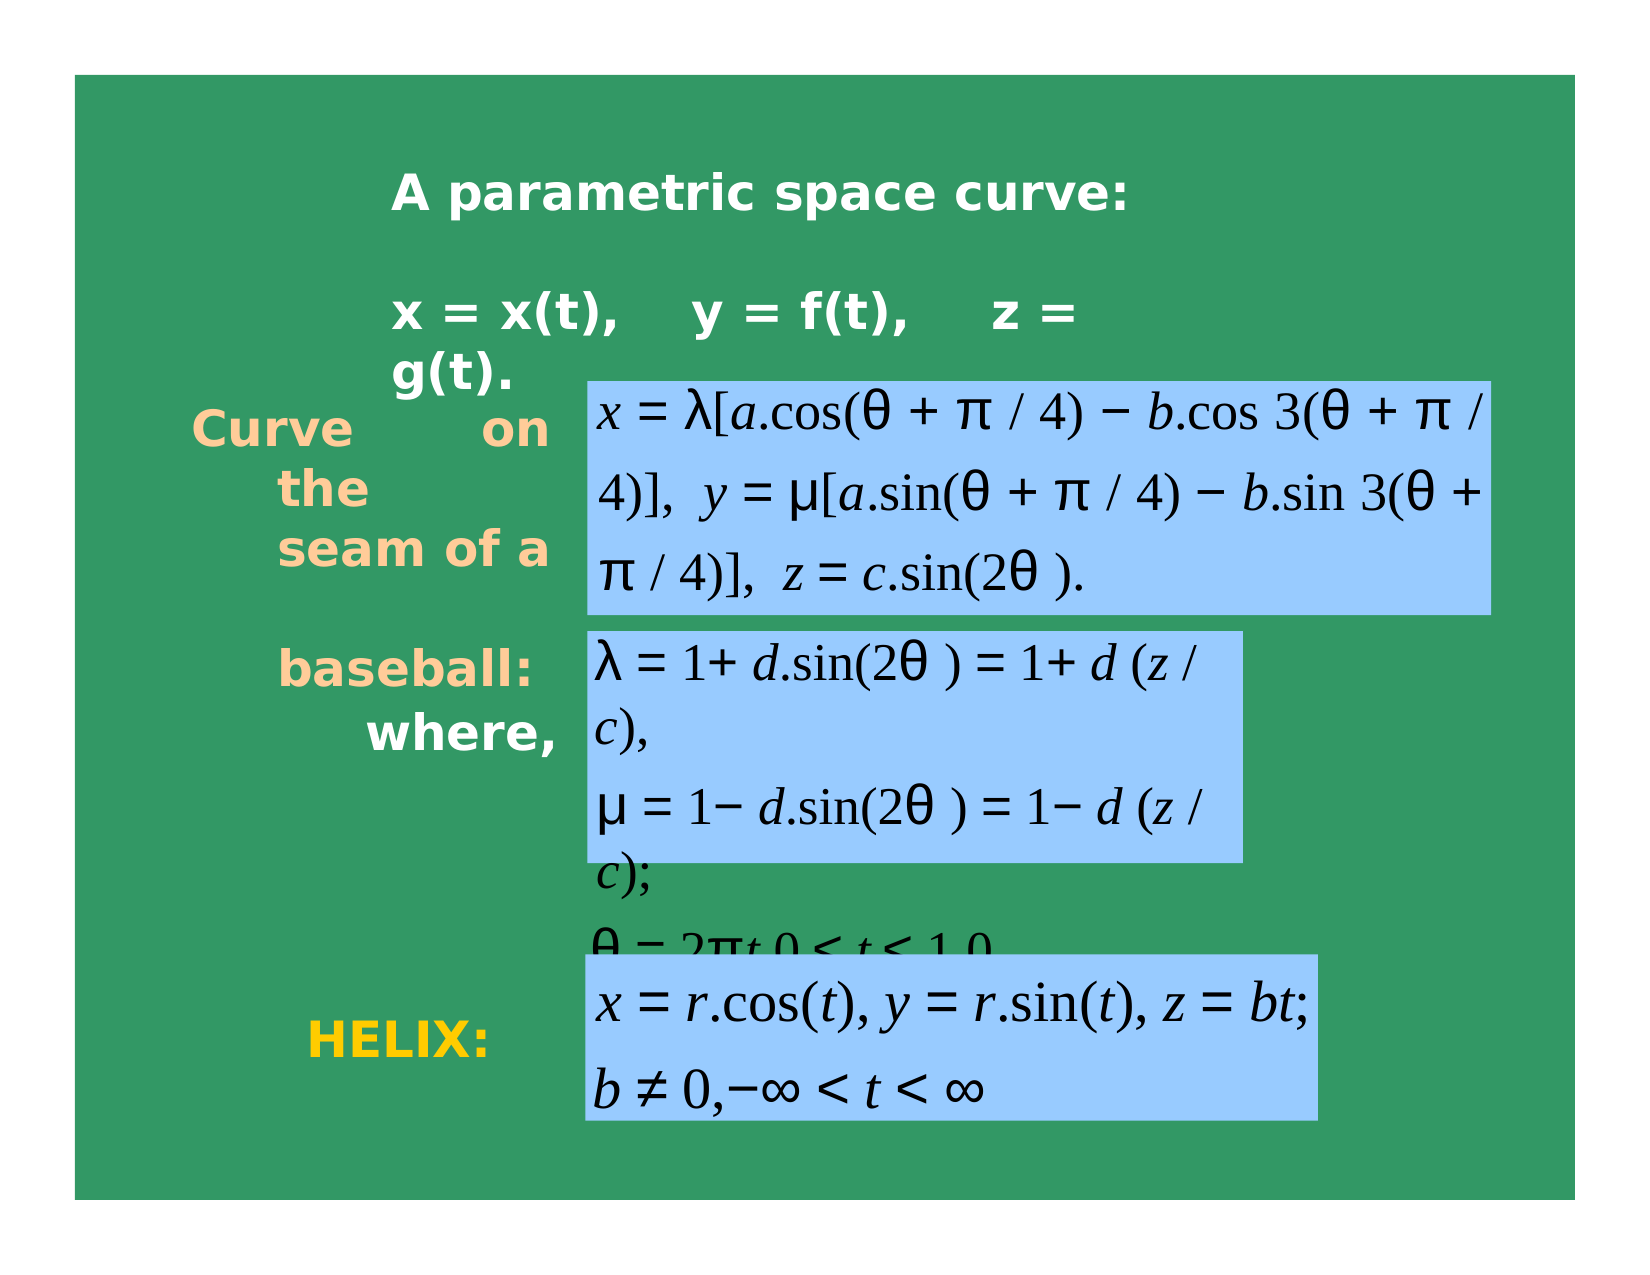

A parametric space curve:

x = x(t),	y = f(t),	z = g(t).
x = λ[a.cos(θ + π / 4) − b.cos 3(θ + π / 4)],  y = μ[a.sin(θ + π / 4) − b.sin 3(θ + π / 4)],  z = c.sin(2θ ).

Curve on the  seam of a  baseball:
λ = 1+ d.sin(2θ ) = 1+ d (z / c),
μ = 1− d.sin(2θ ) = 1− d (z / c);
θ = 2πt,0 ≤ t ≤ 1.0.

where,
x = r.cos(t), y = r.sin(t), z = bt;
b ≠ 0,−∞ < t < ∞
HELIX: